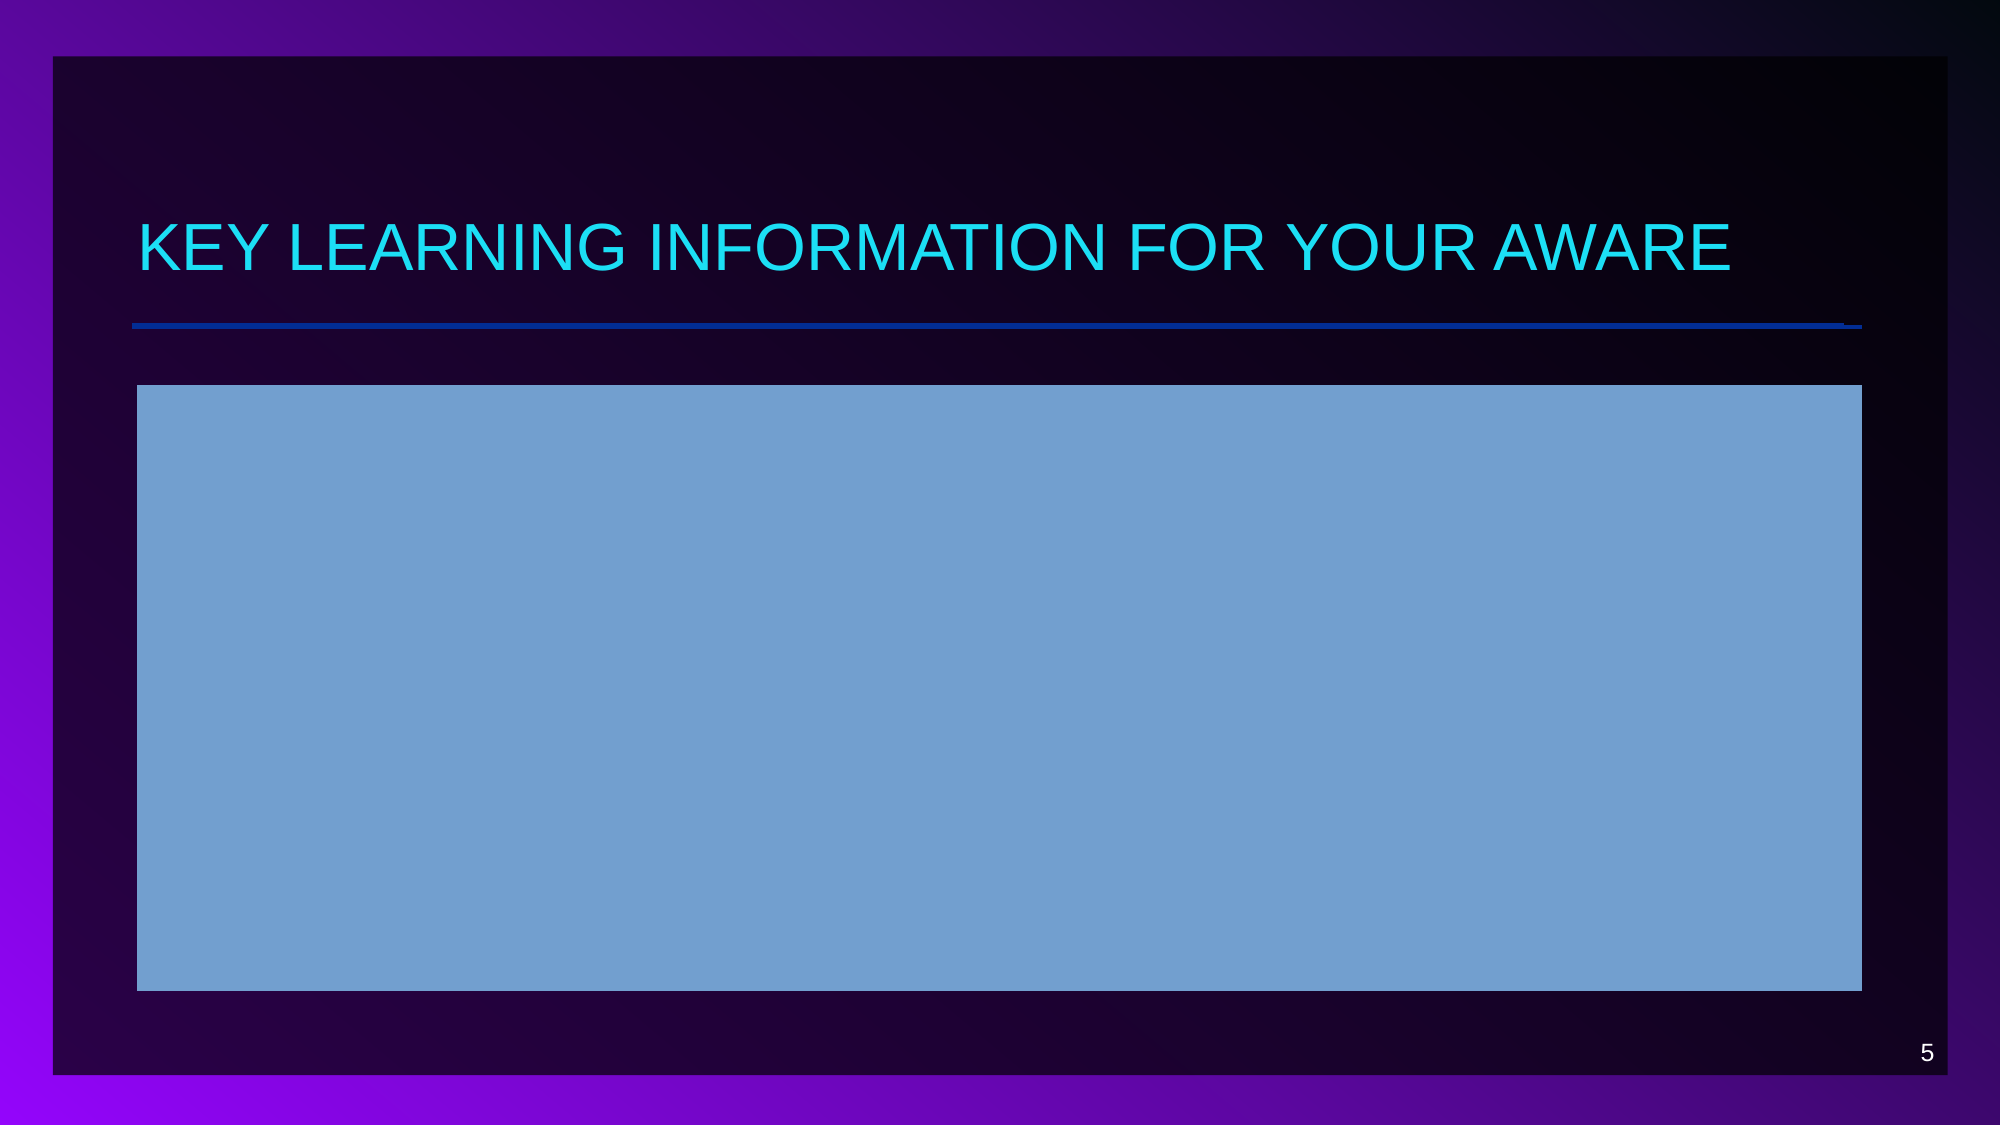

# Key Learning Information for your Aware
Course structure will be managed in Mindmap via FreePlane tool
Every lecture aims to finish one view
Gradually build up Enterprise Architecture Repository for ArchiSurance
Generate and archive one snapshot model right after every view modeling
Models and information is tracked in new GitHub repository: https://github.com/yasenstar/ArchiMate_ArchiSurance

Do not watch only! Open Archi and do modeling yourself!
5